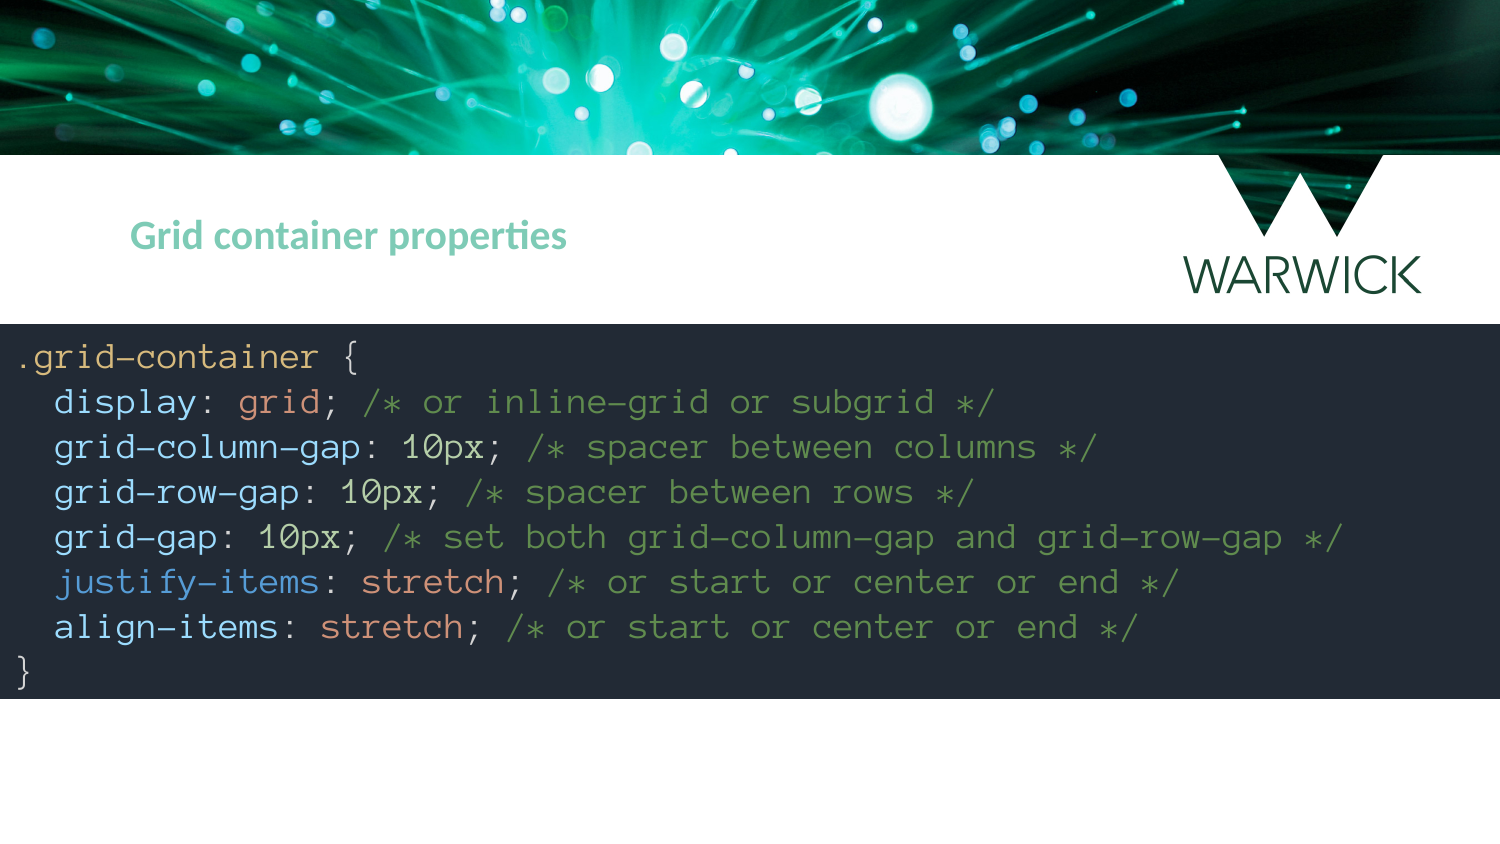

Grid container properties
.grid-container {
  display: grid; /* or inline-grid or subgrid */
  grid-column-gap: 10px; /* spacer between columns */
  grid-row-gap: 10px; /* spacer between rows */
  grid-gap: 10px; /* set both grid-column-gap and grid-row-gap */
  justify-items: stretch; /* or start or center or end */
  align-items: stretch; /* or start or center or end */
}